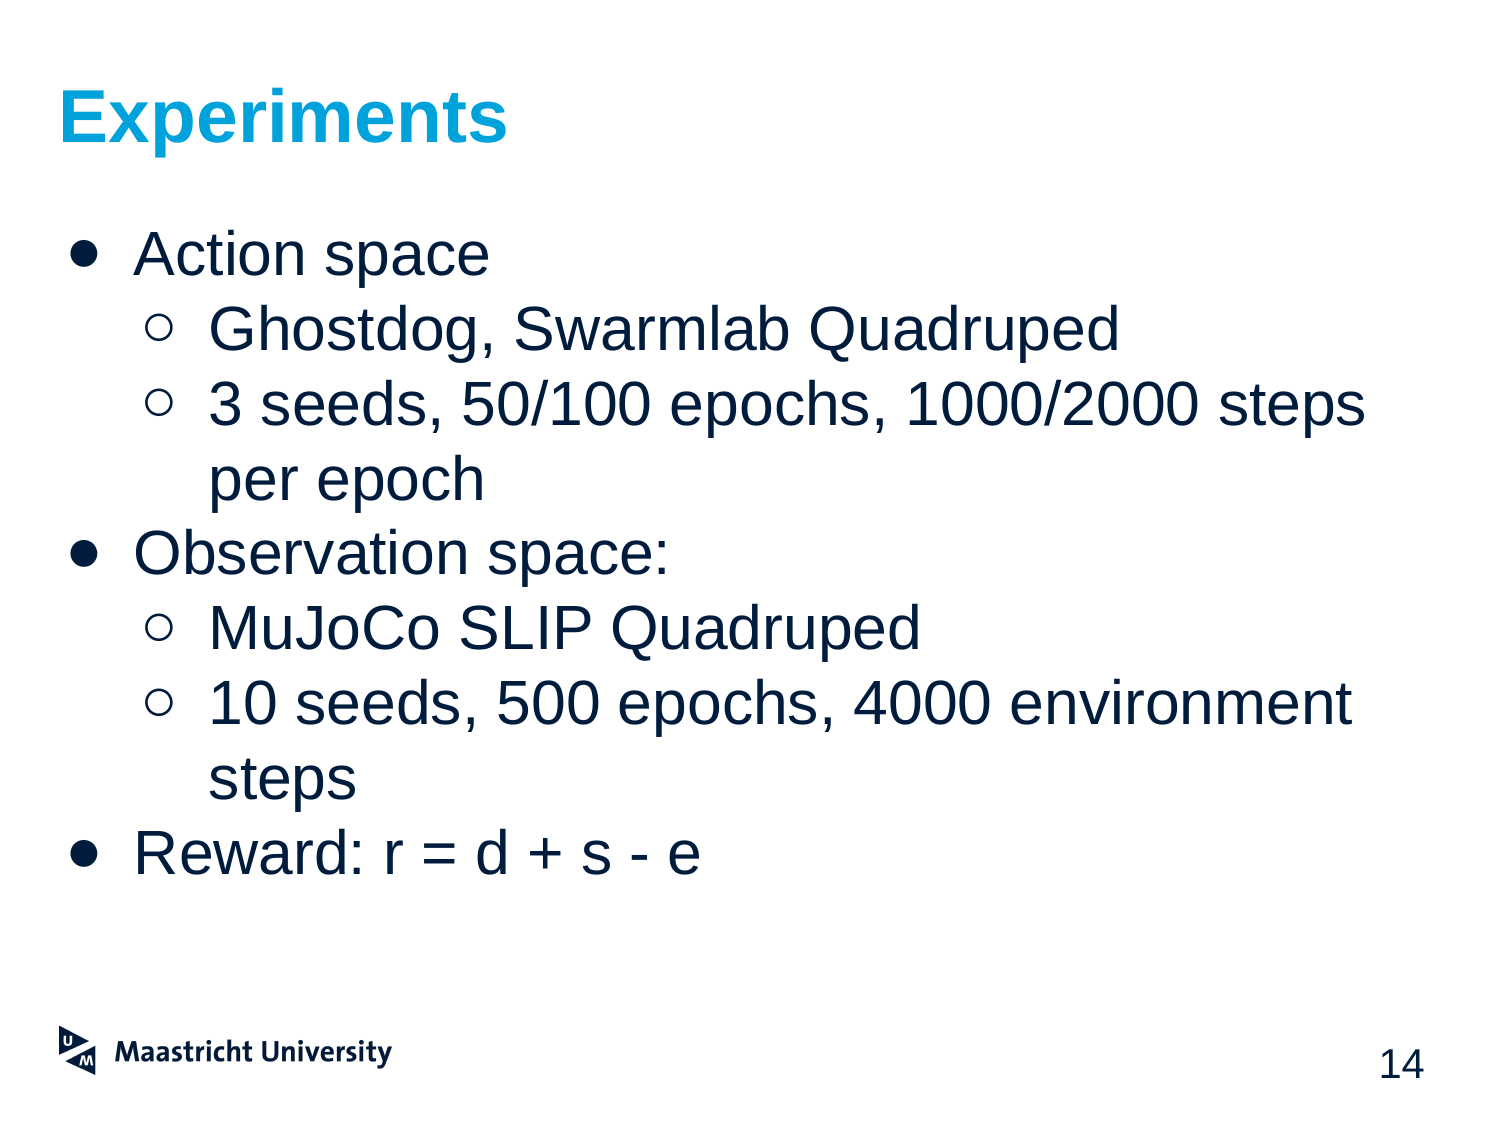

# Experiments
Action space
Ghostdog, Swarmlab Quadruped
3 seeds, 50/100 epochs, 1000/2000 steps per epoch
Observation space:
MuJoCo SLIP Quadruped
10 seeds, 500 epochs, 4000 environment steps
Reward: r = d + s - e
14